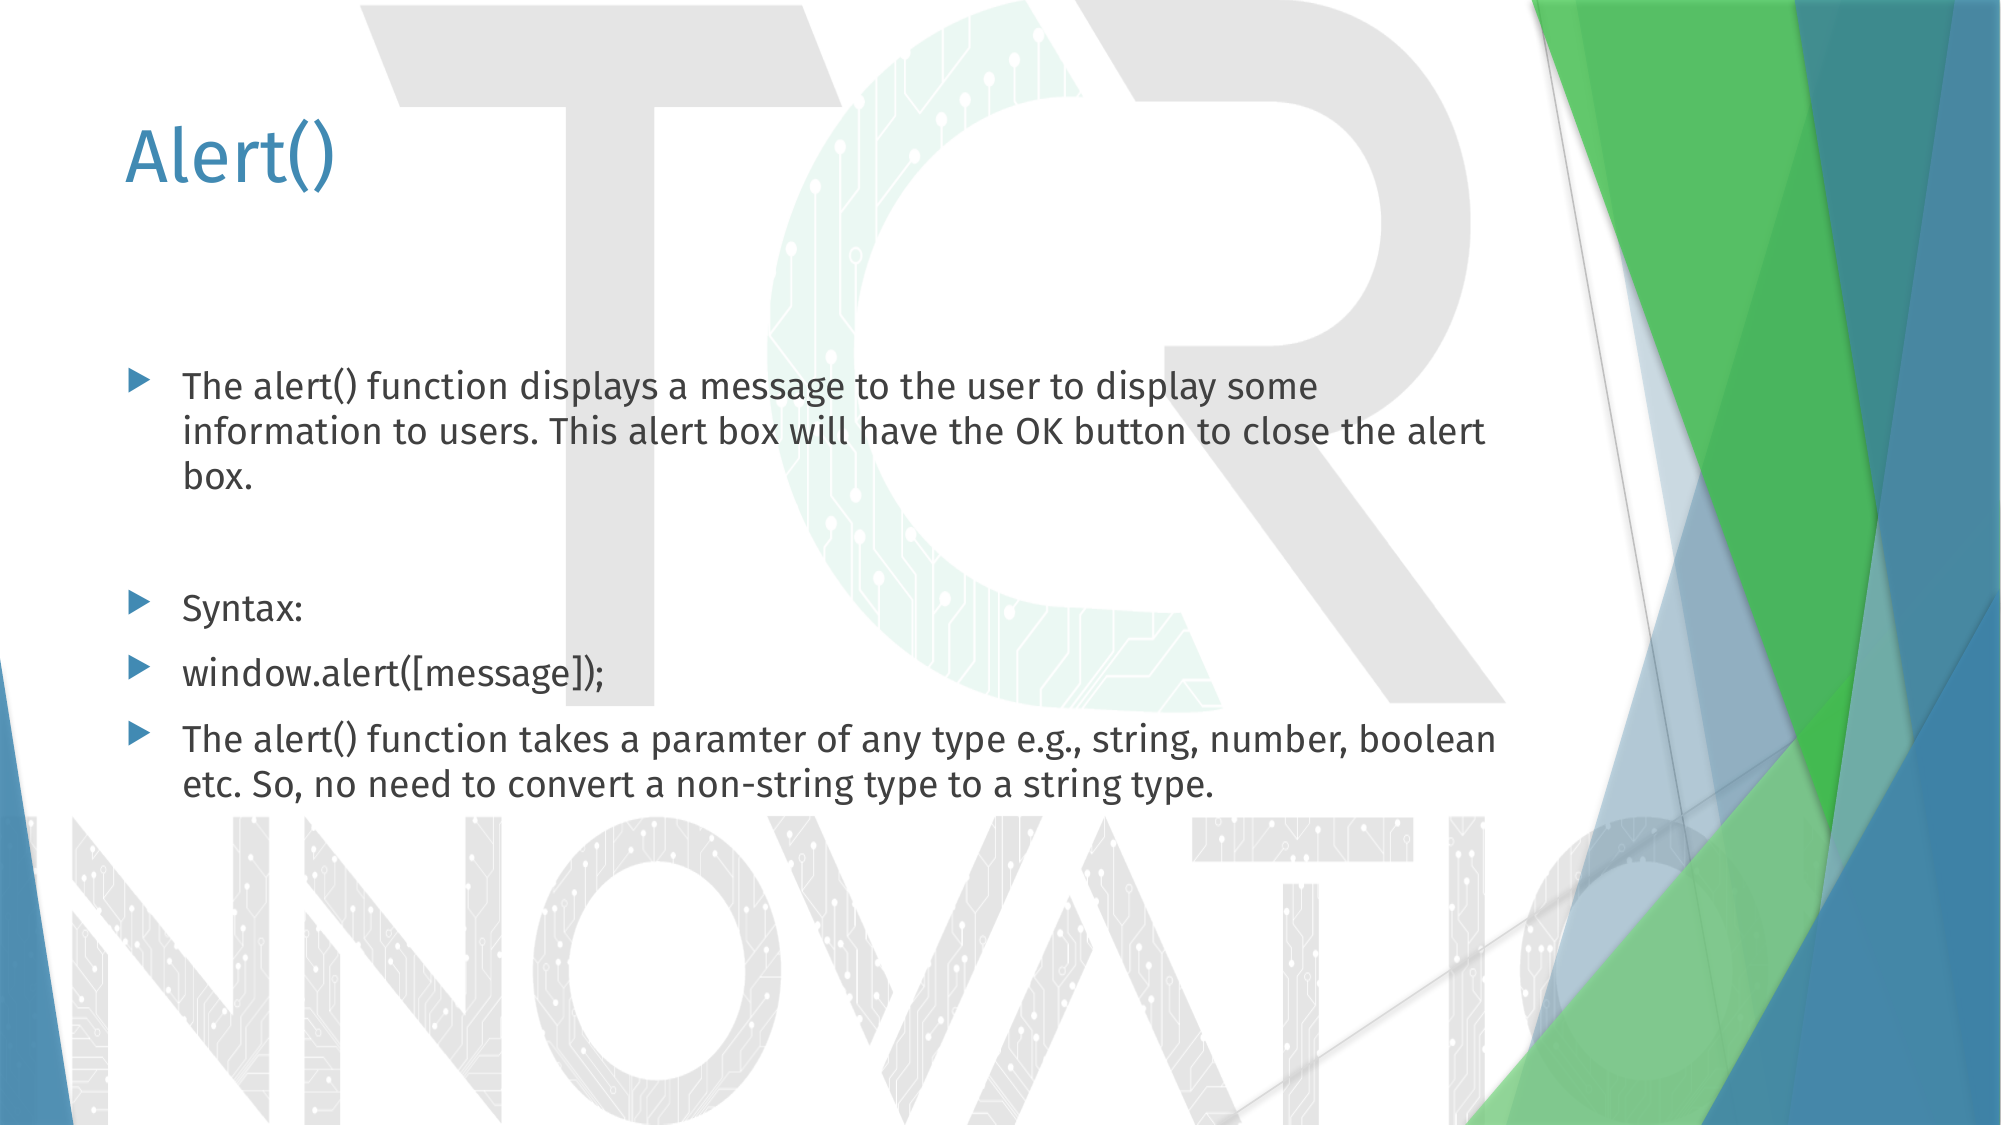

# Alert()
The alert() function displays a message to the user to display some information to users. This alert box will have the OK button to close the alert box.

Syntax:
window.alert([message]);
The alert() function takes a paramter of any type e.g., string, number, boolean etc. So, no need to convert a non-string type to a string type.